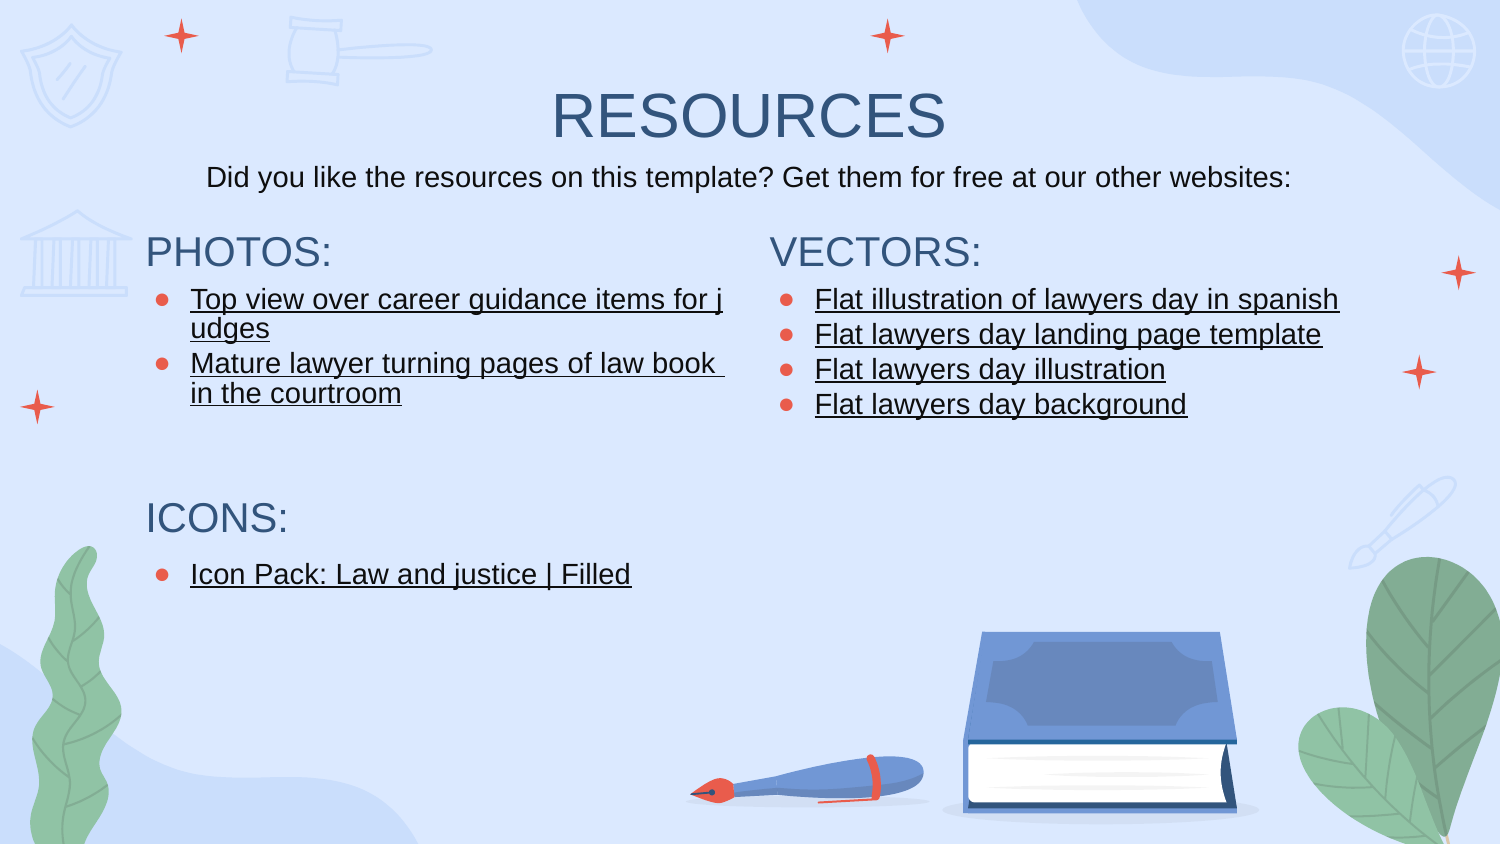

# RESOURCES
Did you like the resources on this template? Get them for free at our other websites:
PHOTOS:
VECTORS:
Top view over career guidance items for judges
Mature lawyer turning pages of law book in the courtroom
Flat illustration of lawyers day in spanish
Flat lawyers day landing page template
Flat lawyers day illustration
Flat lawyers day background
ICONS:
Icon Pack: Law and justice | Filled